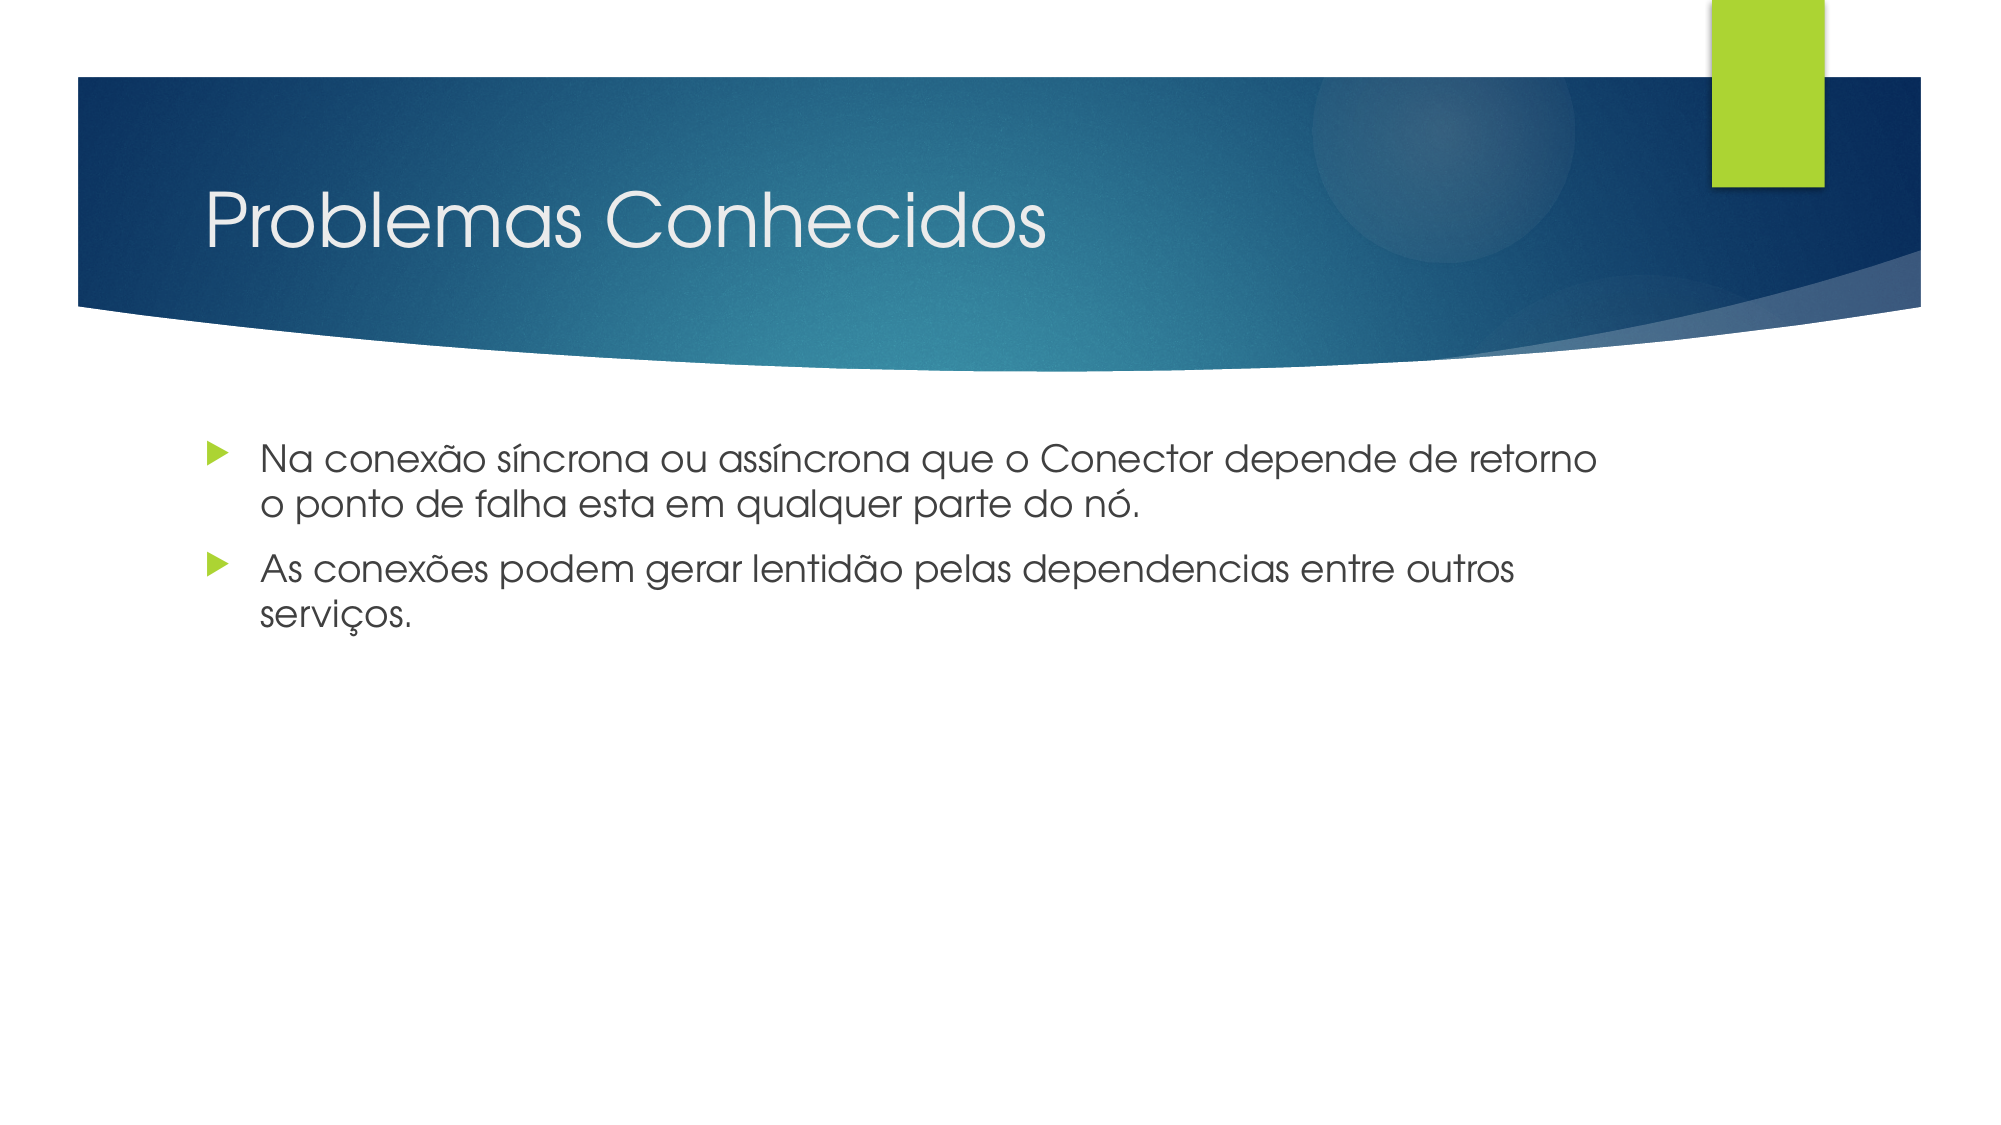

# Problemas Conhecidos
Na conexão síncrona ou assíncrona que o Conector depende de retorno o ponto de falha esta em qualquer parte do nó.
As conexões podem gerar lentidão pelas dependencias entre outros serviços.